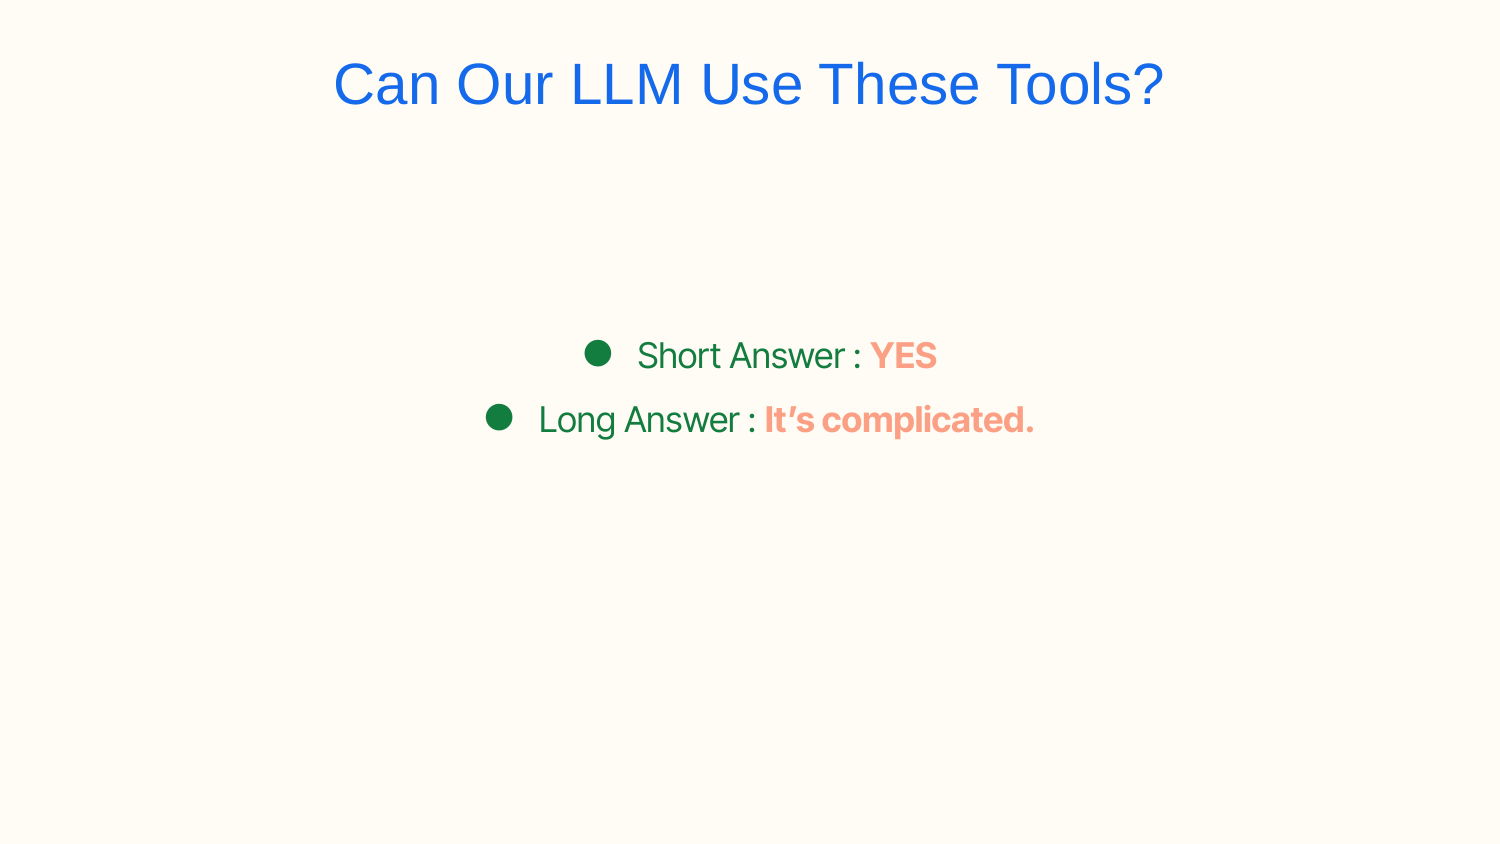

# Can Our LLM Use These Tools?
Short Answer : YES
Long Answer : It’s complicated.